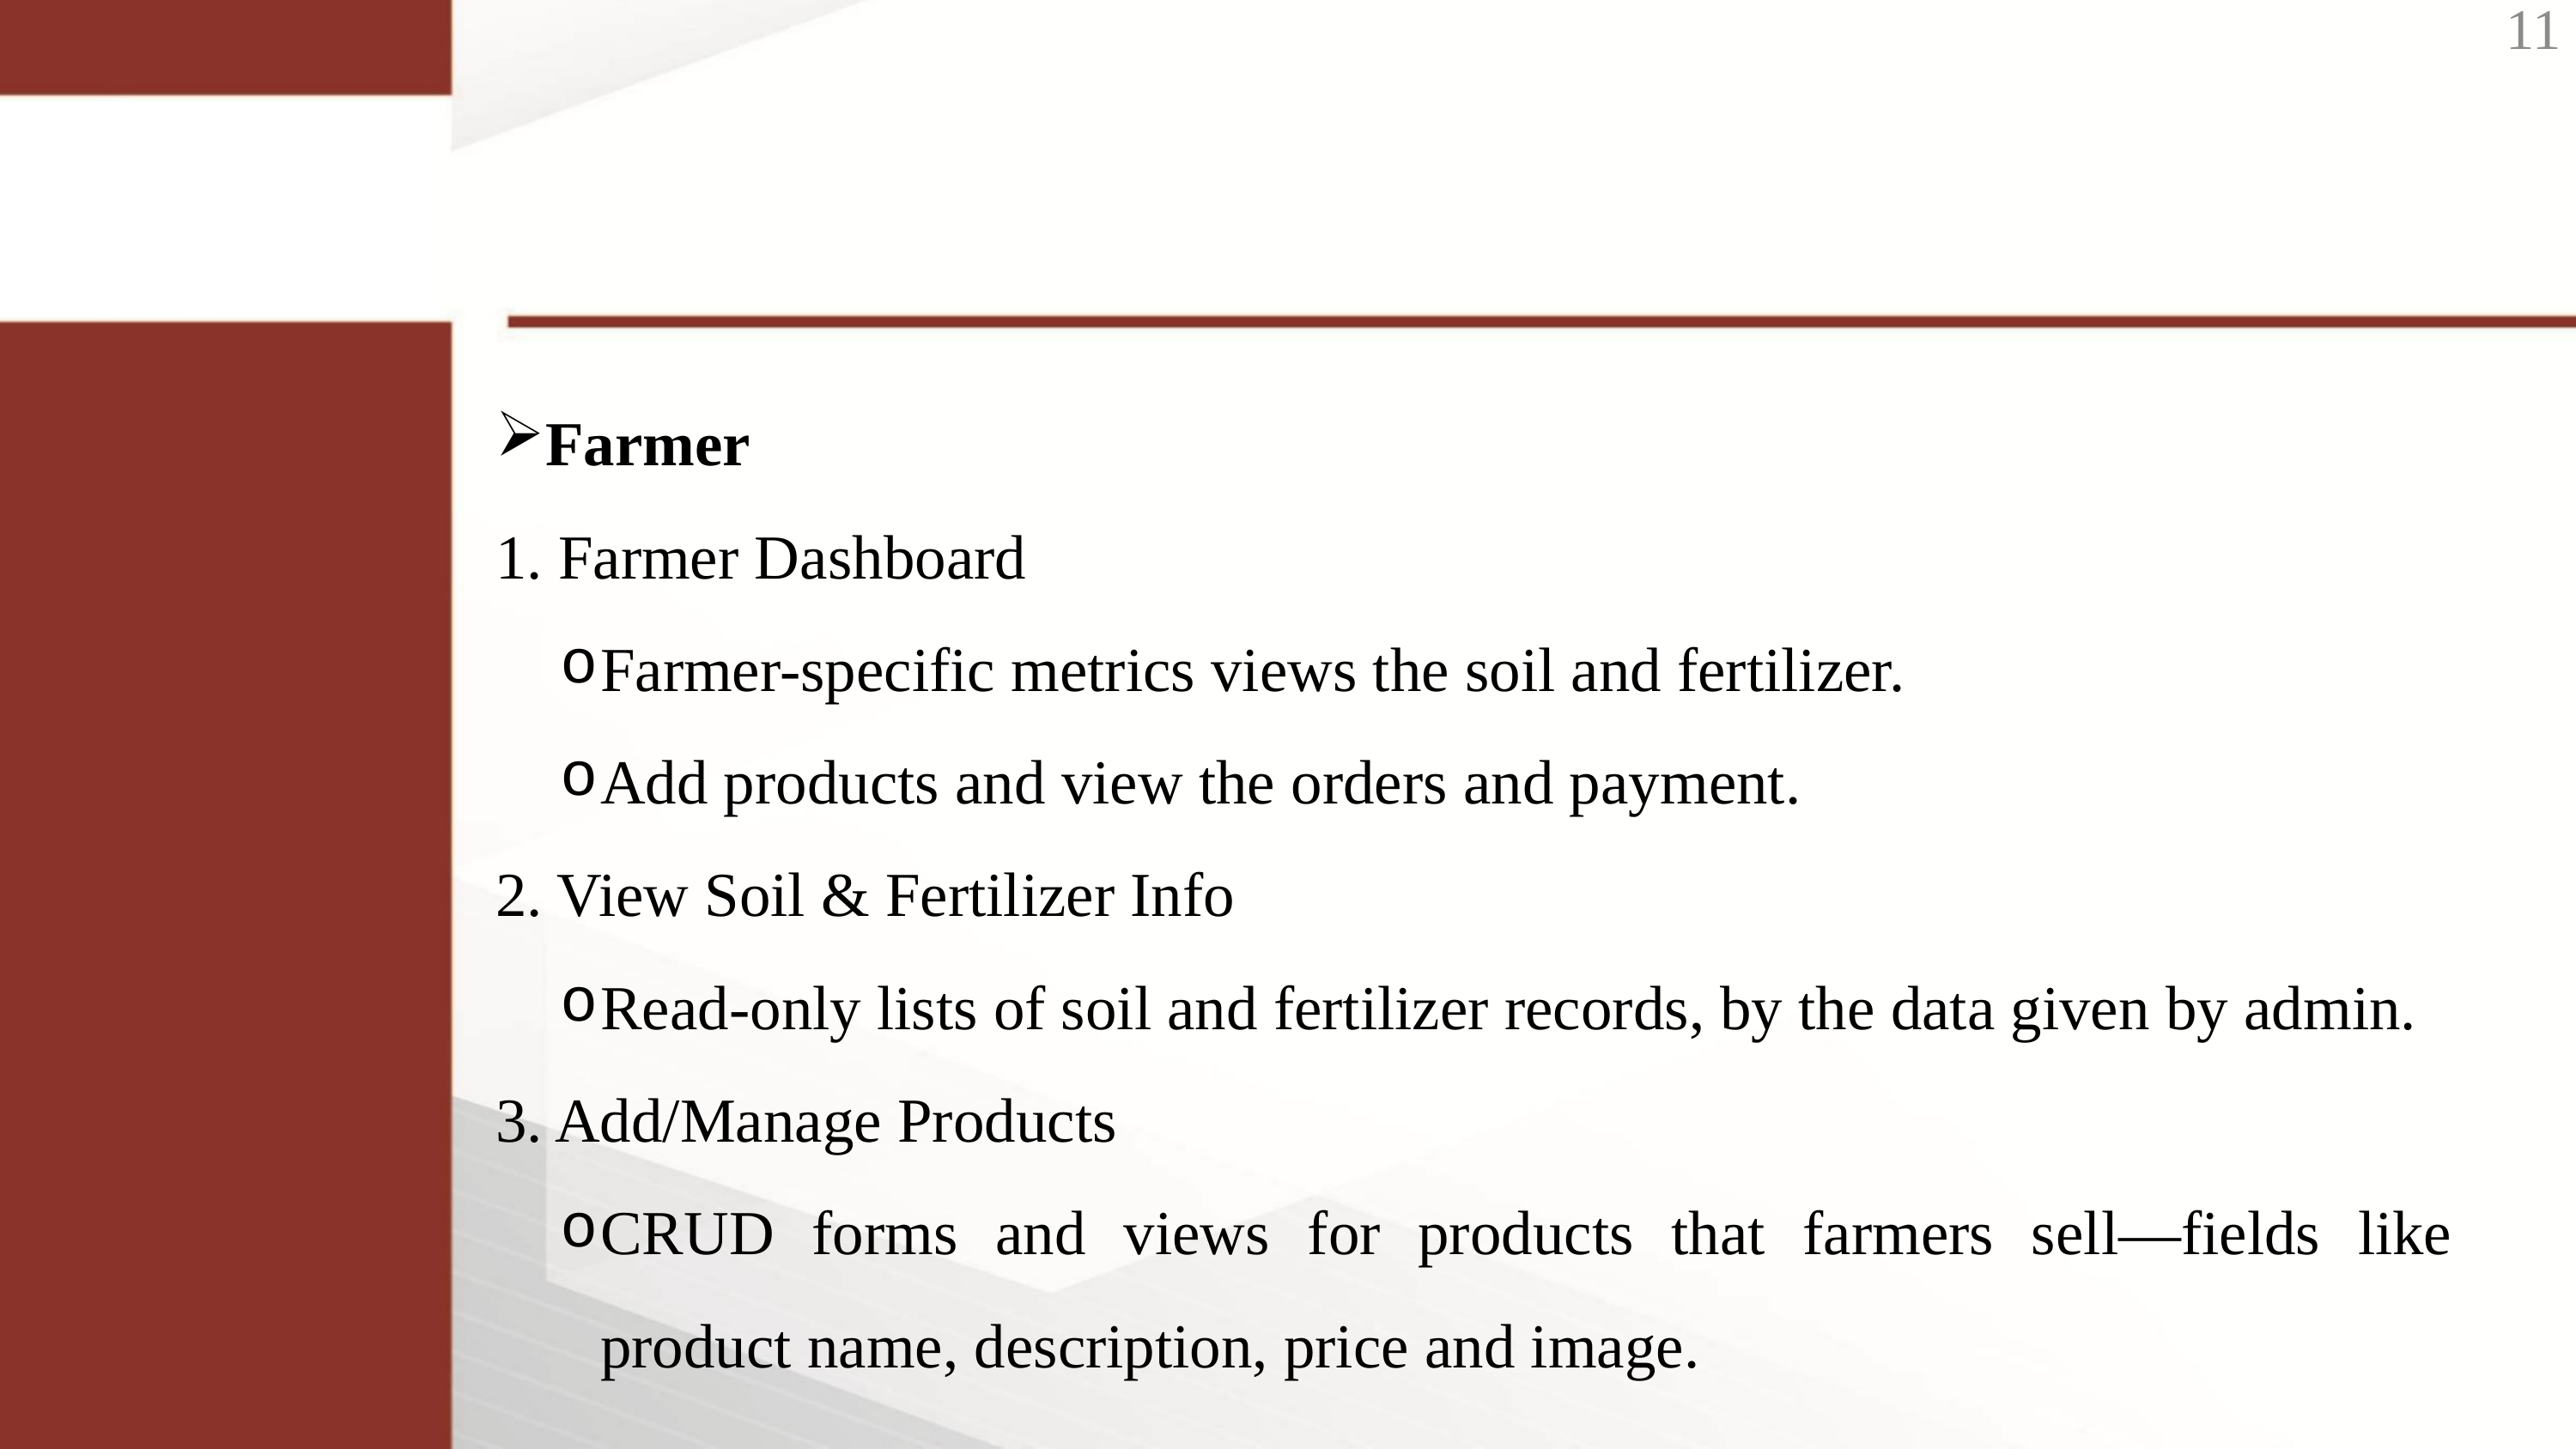

11

Farmer
1. Farmer Dashboard
Farmer-specific metrics views the soil and fertilizer.
Add products and view the orders and payment.
2. View Soil & Fertilizer Info
Read‑only lists of soil and fertilizer records, by the data given by admin.
3. Add/Manage Products
CRUD forms and views for products that farmers sell—fields like product name, description, price and image.